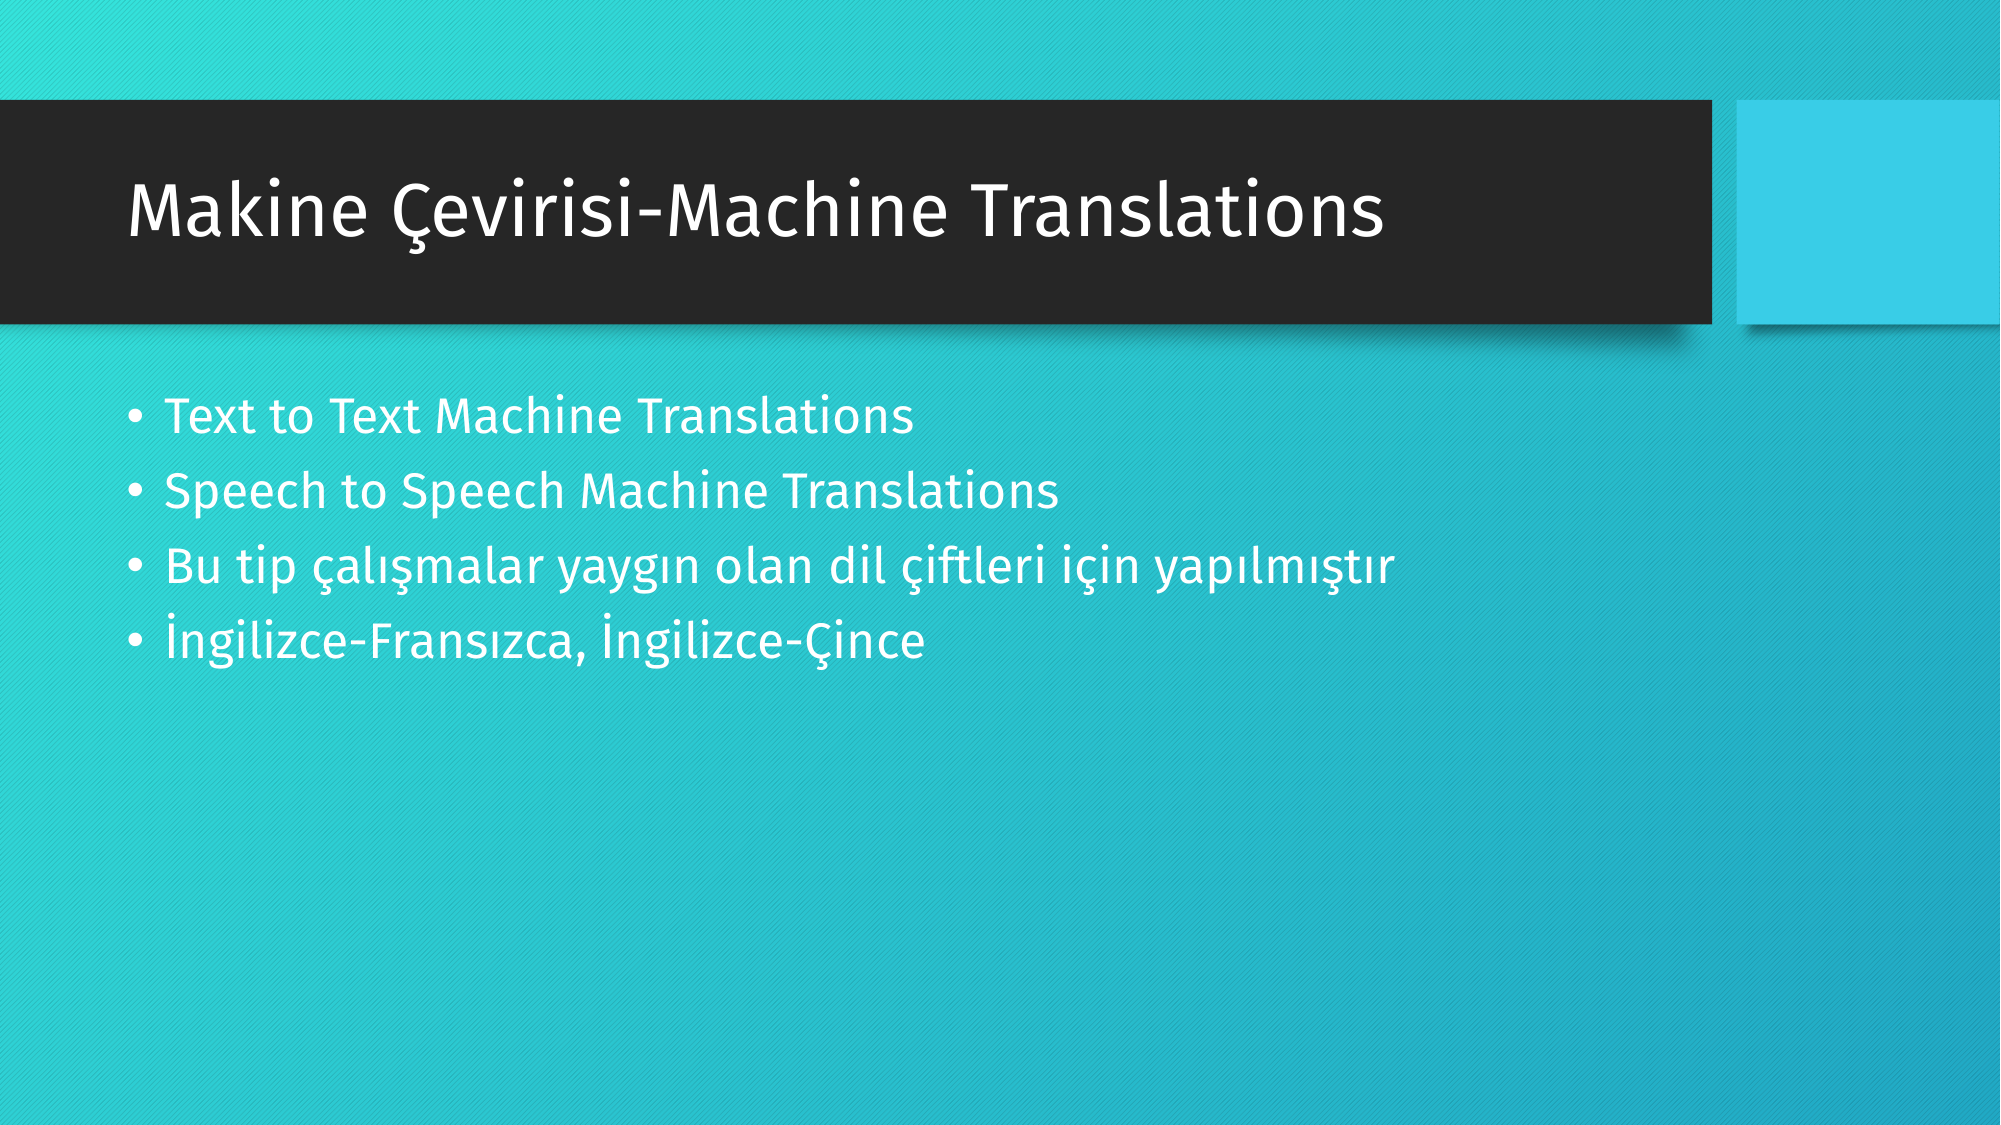

# Makine Çevirisi-Machine Translations
Text to Text Machine Translations
Speech to Speech Machine Translations
Bu tip çalışmalar yaygın olan dil çiftleri için yapılmıştır
İngilizce-Fransızca, İngilizce-Çince